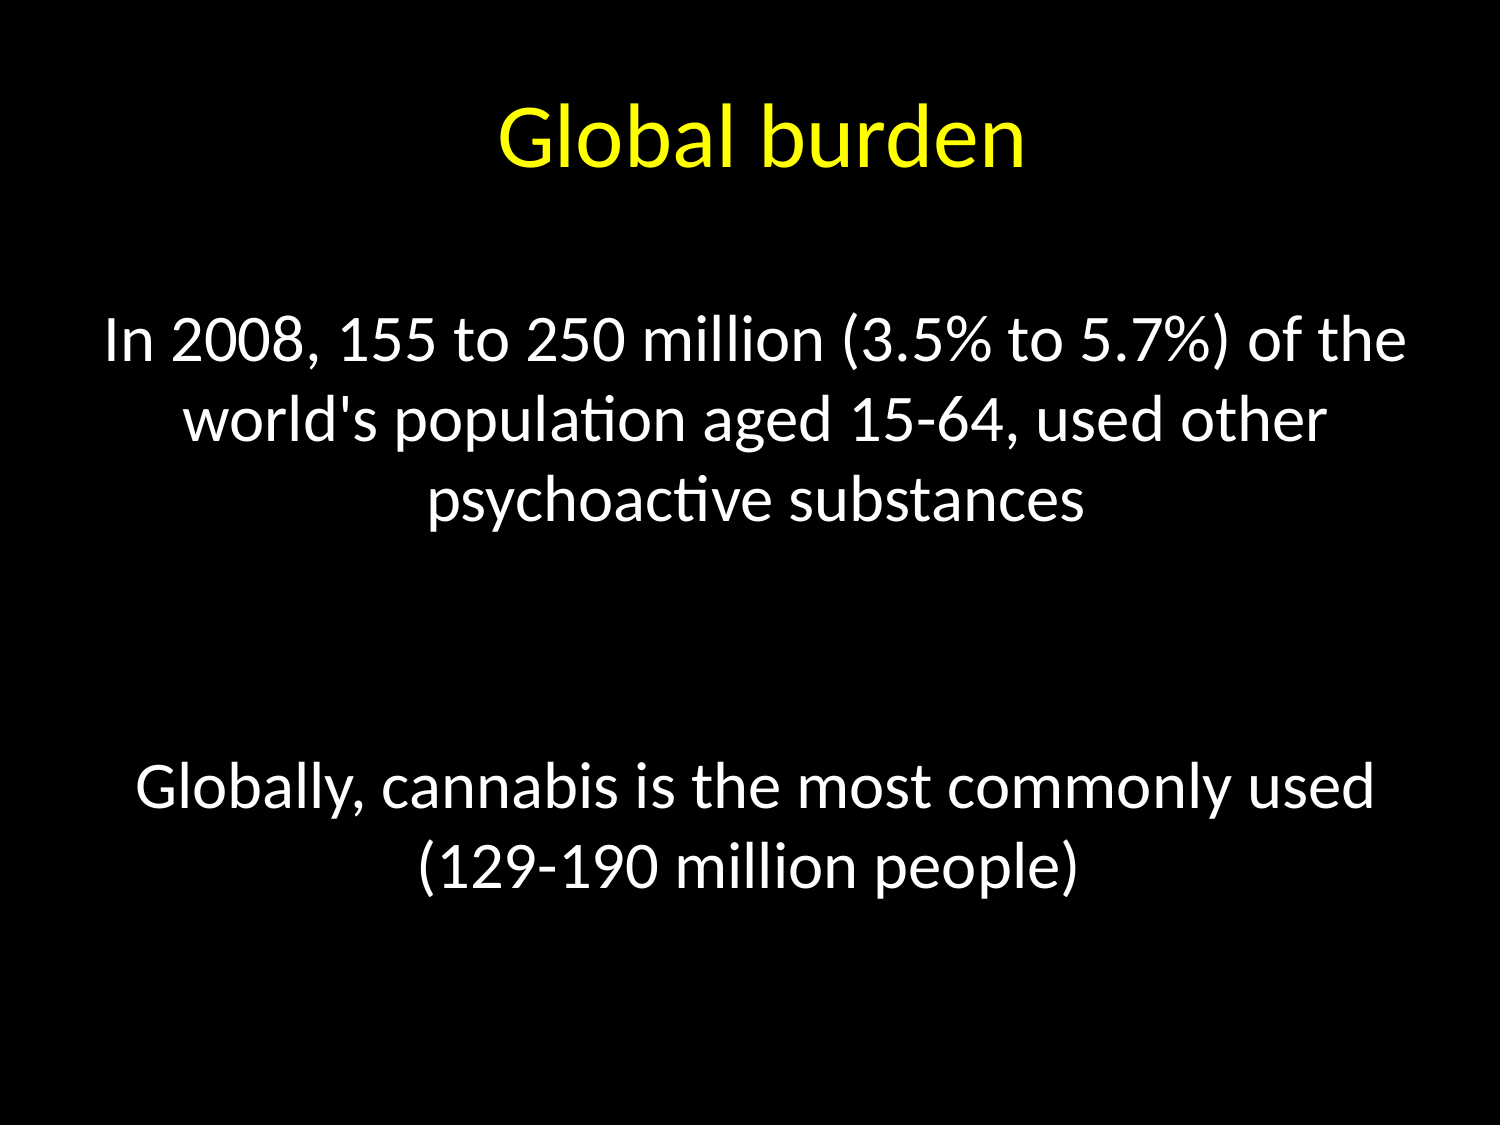

# Global burden
In 2008, 155 to 250 million (3.5% to 5.7%) of the world's population aged 15-64, used other psychoactive substances

Globally, cannabis is the most commonly used (129-190 million people)